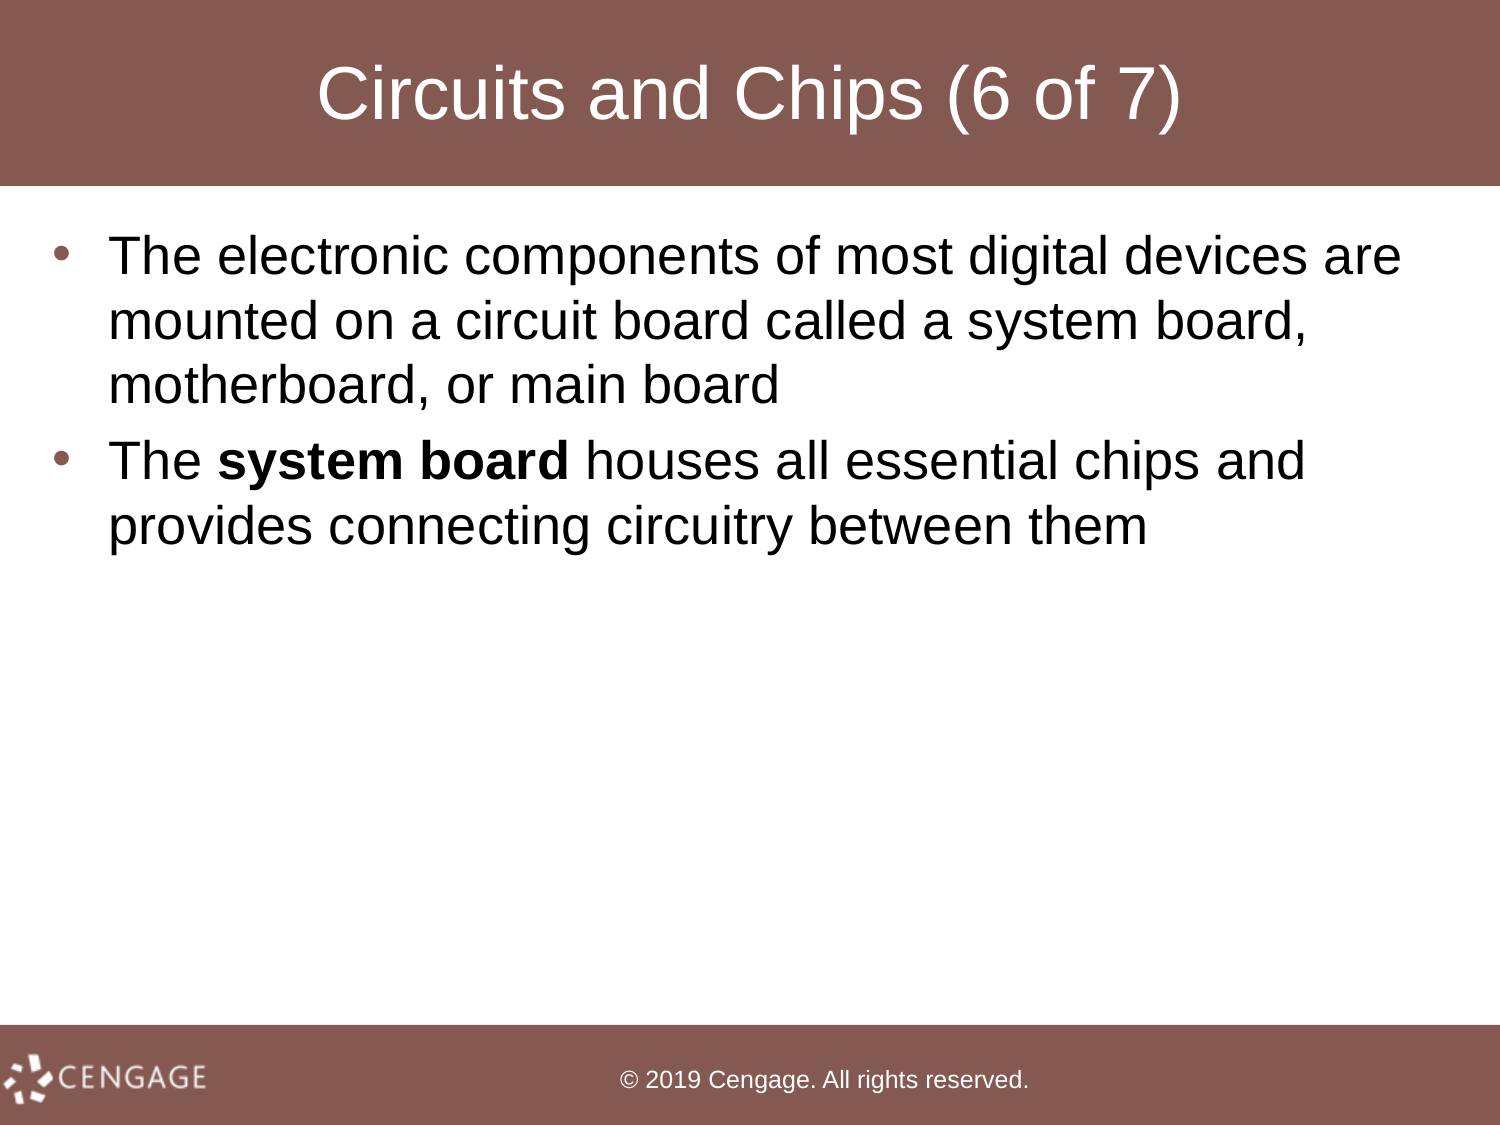

# Circuits and Chips (6 of 7)
The electronic components of most digital devices are mounted on a circuit board called a system board, motherboard, or main board
The system board houses all essential chips and provides connecting circuitry between them